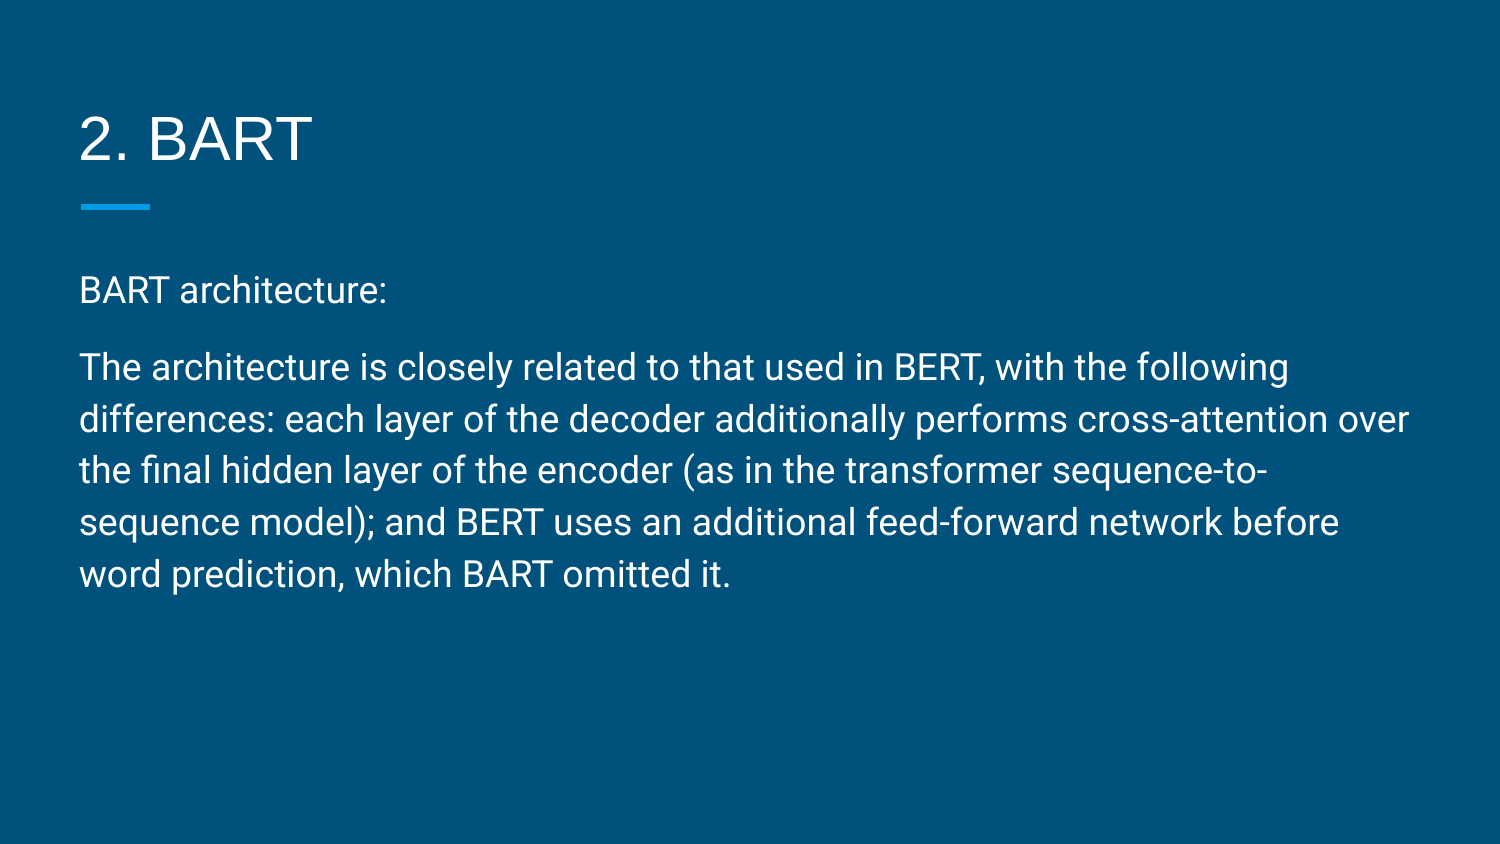

# 2. BART
BART architecture:
The architecture is closely related to that used in BERT, with the following differences: each layer of the decoder additionally performs cross-attention over the final hidden layer of the encoder (as in the transformer sequence-to-sequence model); and BERT uses an additional feed-forward network before word prediction, which BART omitted it.